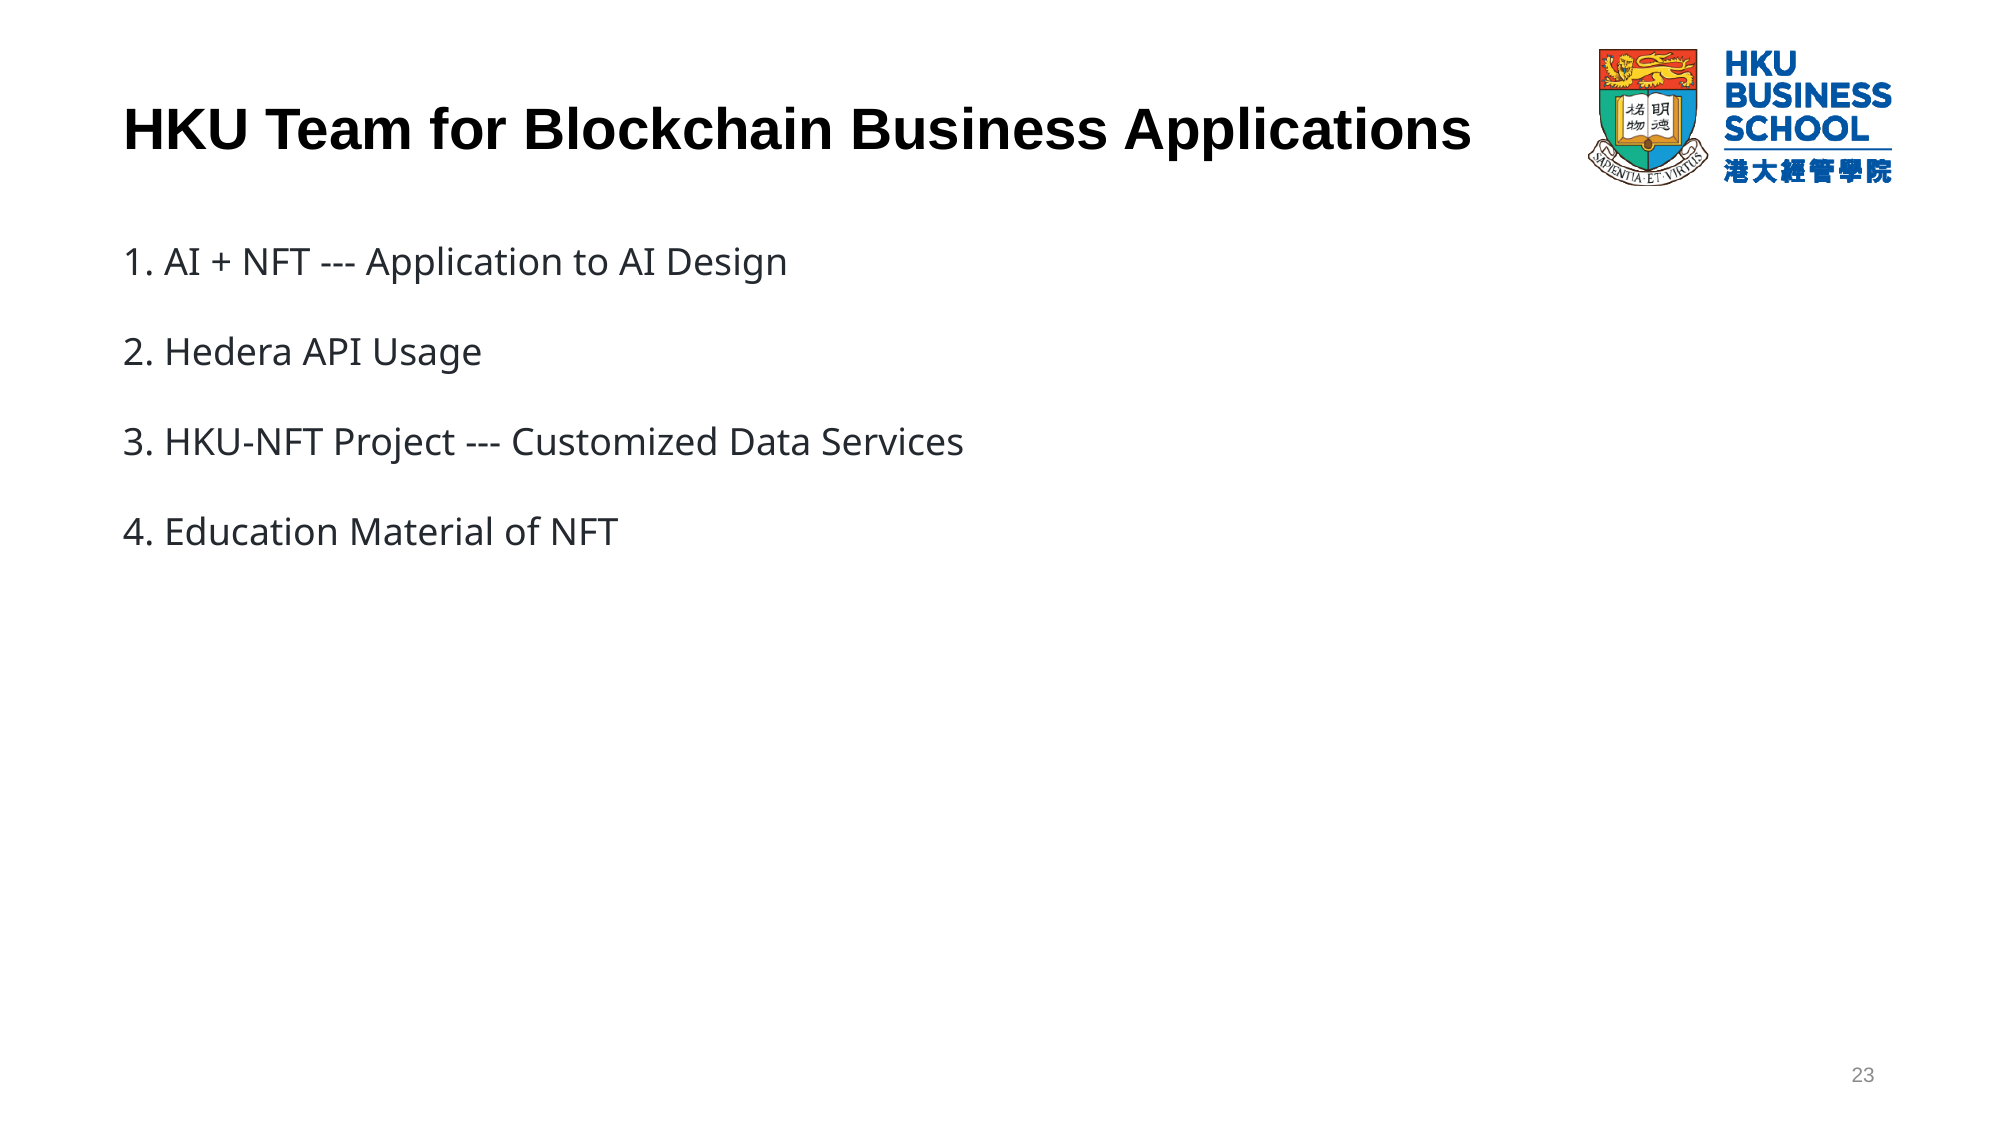

# HKU Team for Blockchain Business Applications

1. AI + NFT --- Application to AI Design

2. Hedera API Usage

3. HKU-NFT Project --- Customized Data Services

4. Education Material of NFT
23